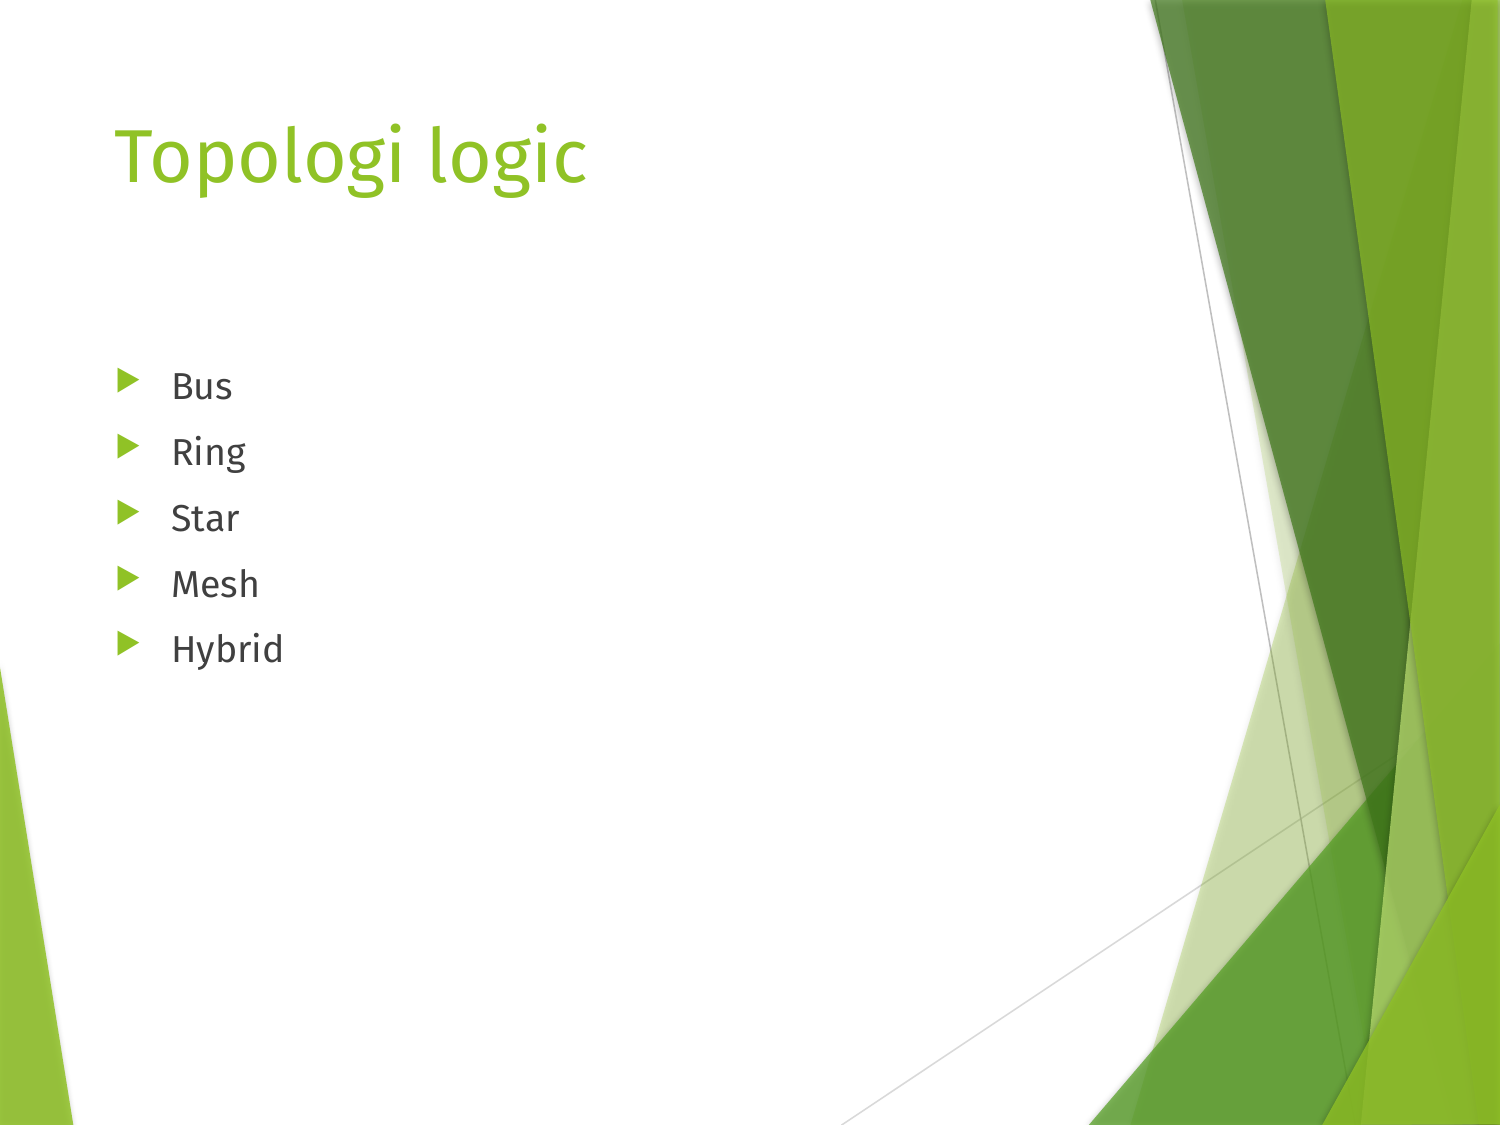

# Topologi logic
Bus
Ring
Star
Mesh
Hybrid